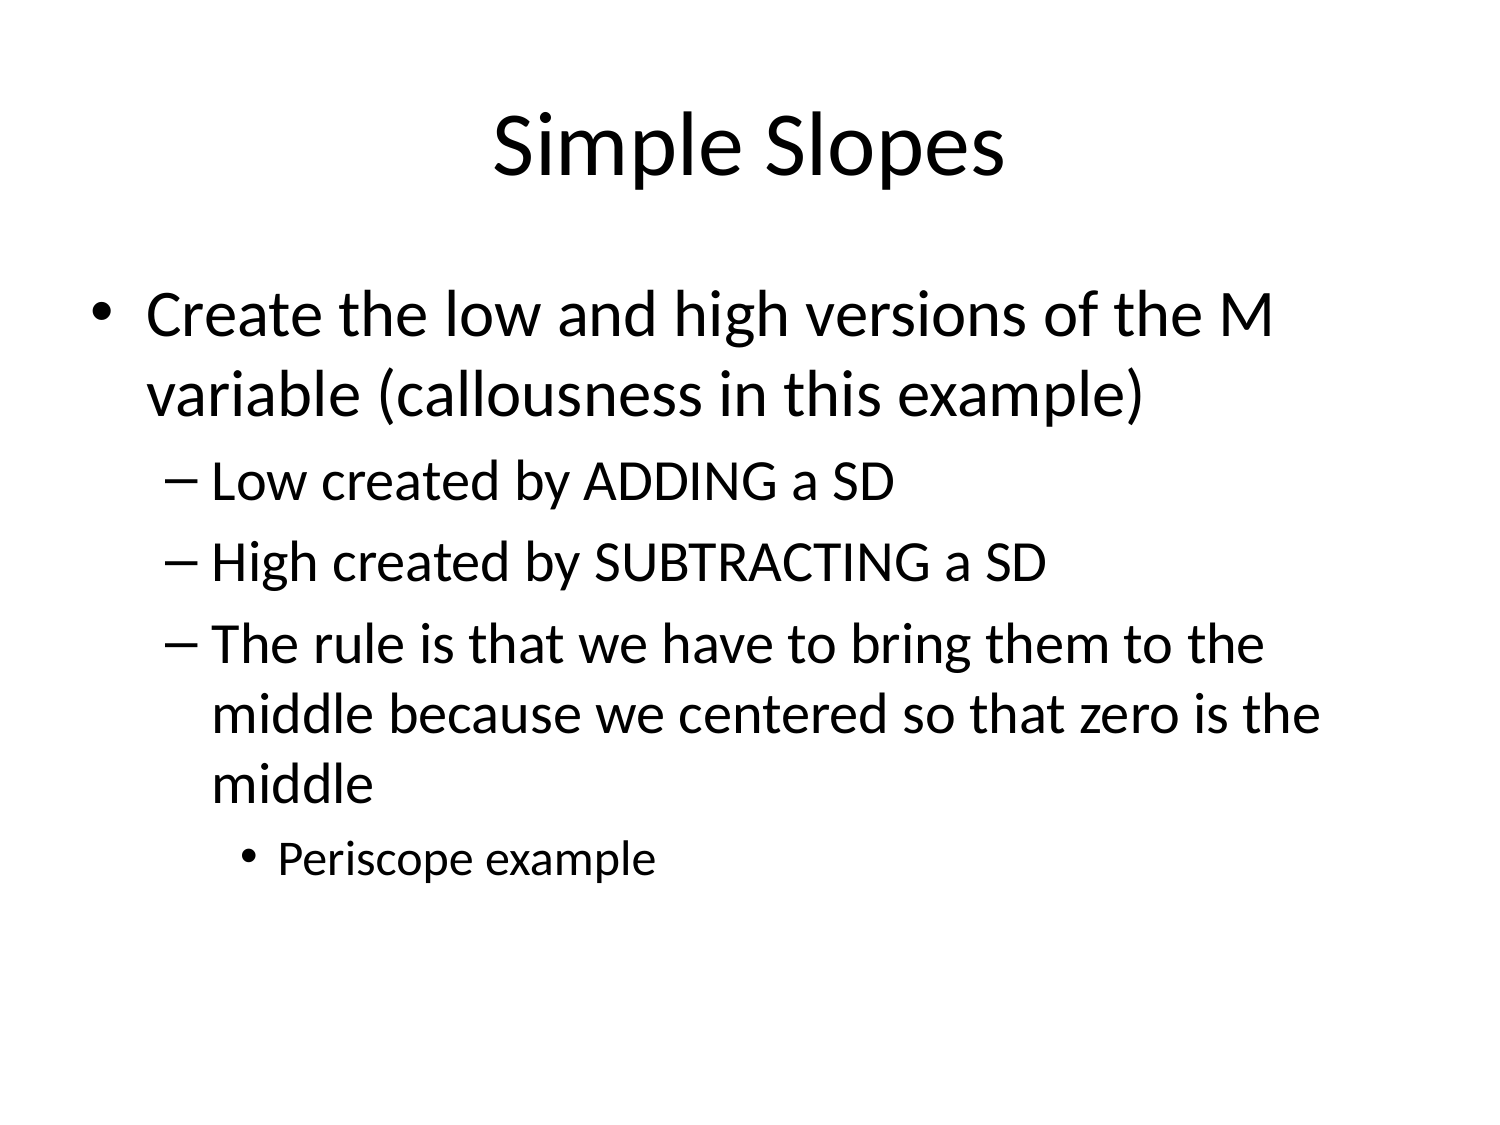

# Simple Slopes
Create the low and high versions of the M variable (callousness in this example)
Low created by ADDING a SD
High created by SUBTRACTING a SD
The rule is that we have to bring them to the middle because we centered so that zero is the middle
Periscope example